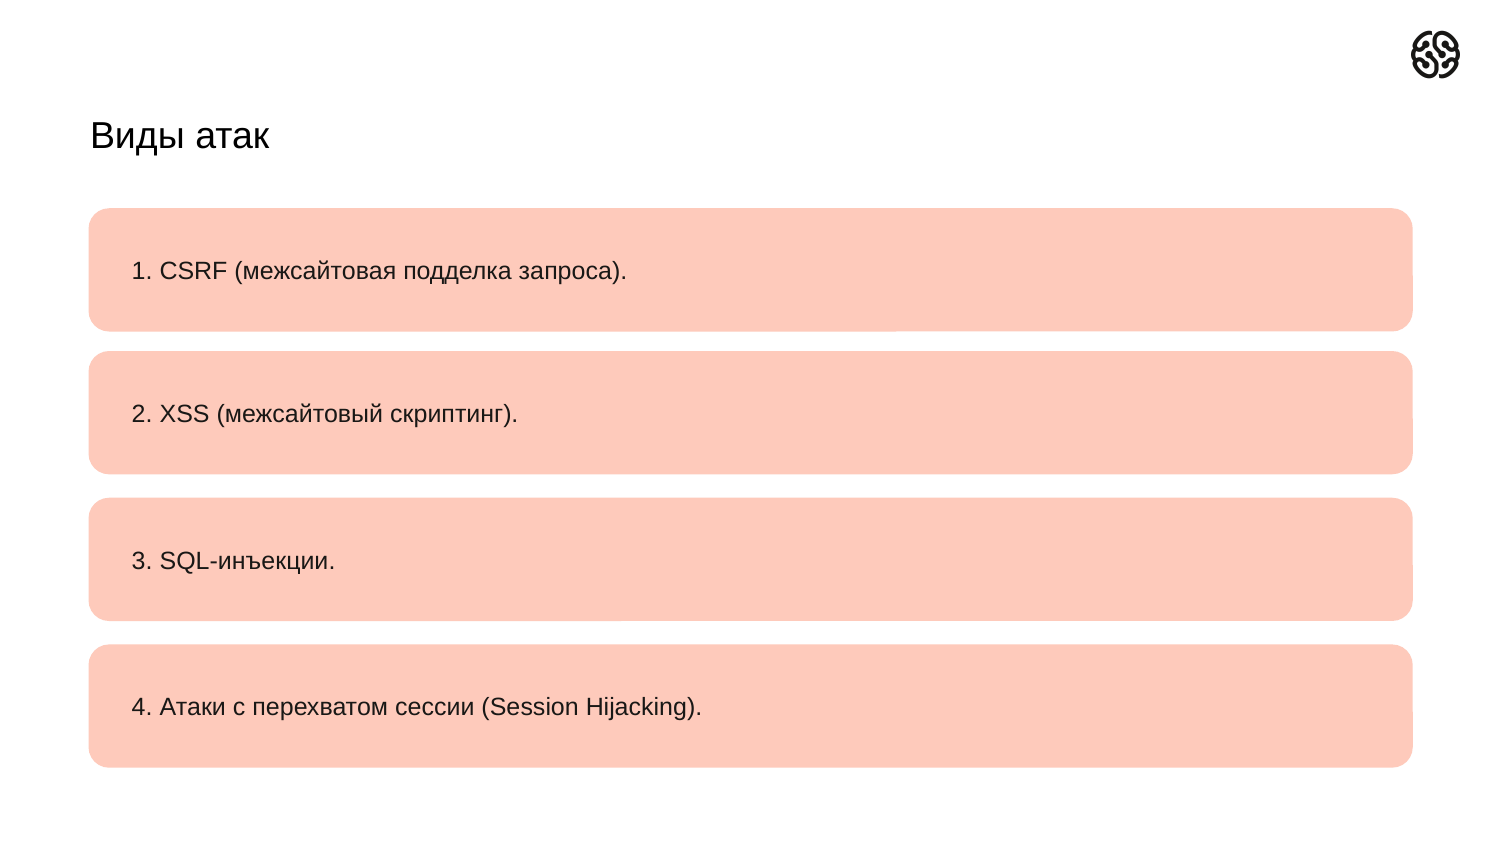

Виды атак

1. CSRF (межсайтовая подделка запроса).

2. XSS (межсайтовый скриптинг).

3. SQL-инъекции.

4. Атаки с перехватом сессии (Session Hijacking).